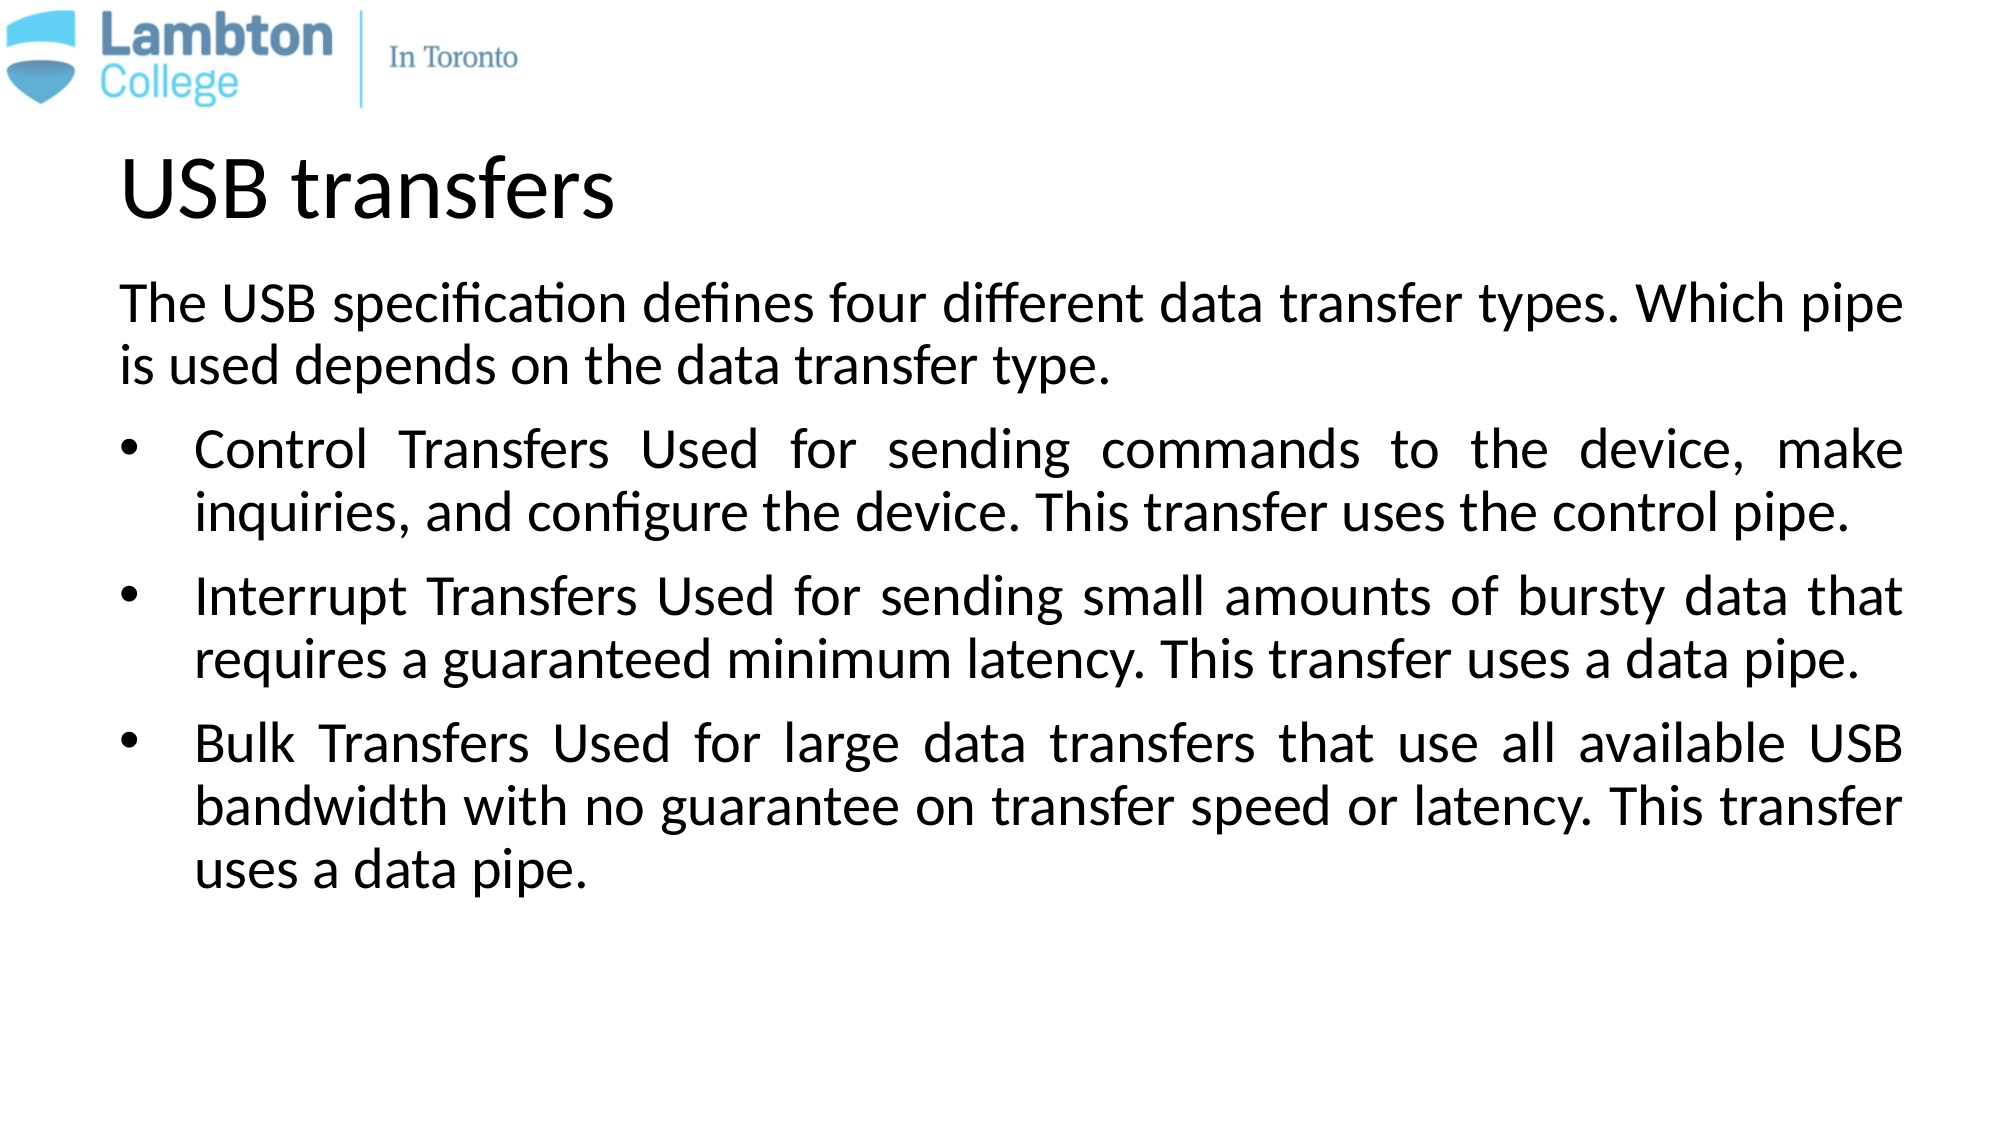

# USB transfers
The USB specification defines four different data transfer types. Which pipe is used depends on the data transfer type.
Control Transfers Used for sending commands to the device, make inquiries, and configure the device. This transfer uses the control pipe.
Interrupt Transfers Used for sending small amounts of bursty data that requires a guaranteed minimum latency. This transfer uses a data pipe.
Bulk Transfers Used for large data transfers that use all available USB bandwidth with no guarantee on transfer speed or latency. This transfer uses a data pipe.